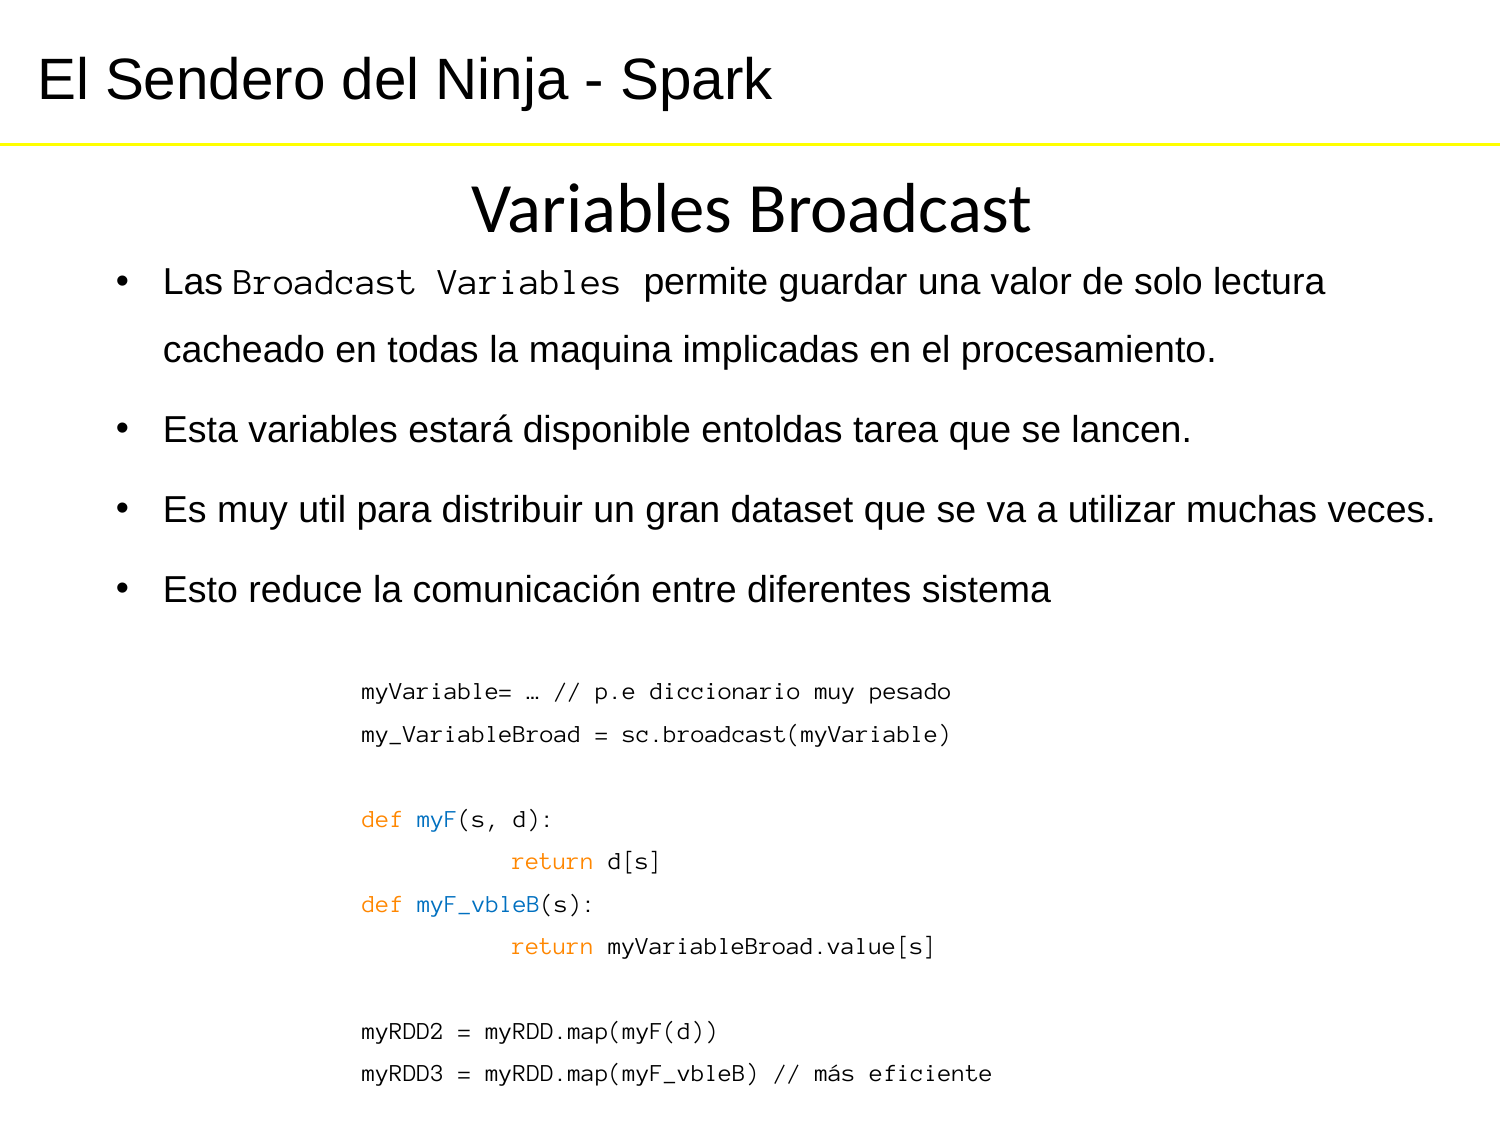

Variables Broadcast
Las Broadcast Variables permite guardar una valor de solo lectura cacheado en todas la maquina implicadas en el procesamiento.
Esta variables estará disponible entoldas tarea que se lancen.
Es muy util para distribuir un gran dataset que se va a utilizar muchas veces.
Esto reduce la comunicación entre diferentes sistema
myVariable= … // p.e diccionario muy pesado
my_VariableBroad = sc.broadcast(myVariable)

def myF(s, d):
	return d[s]
def myF_vbleB(s):
	return myVariableBroad.value[s]

myRDD2 = myRDD.map(myF(d))
myRDD3 = myRDD.map(myF_vbleB) // más eficiente